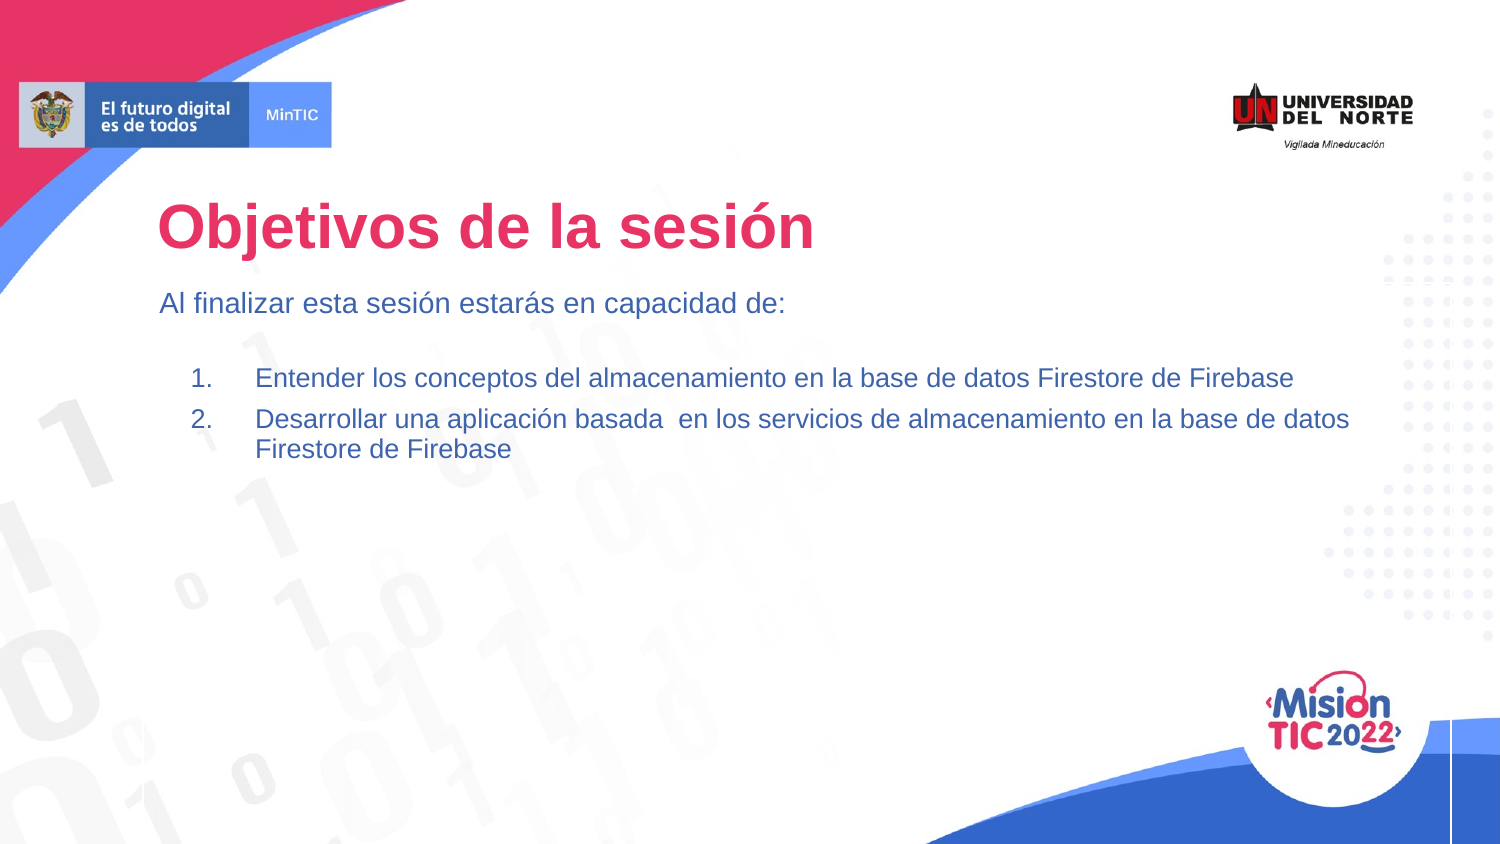

# Objetivos de la sesión
  Al finalizar esta sesión estarás en capacidad de:

Entender los conceptos del almacenamiento en la base de datos Firestore de Firebase
Desarrollar una aplicación basada  en los servicios de almacenamiento en la base de datos Firestore de Firebase